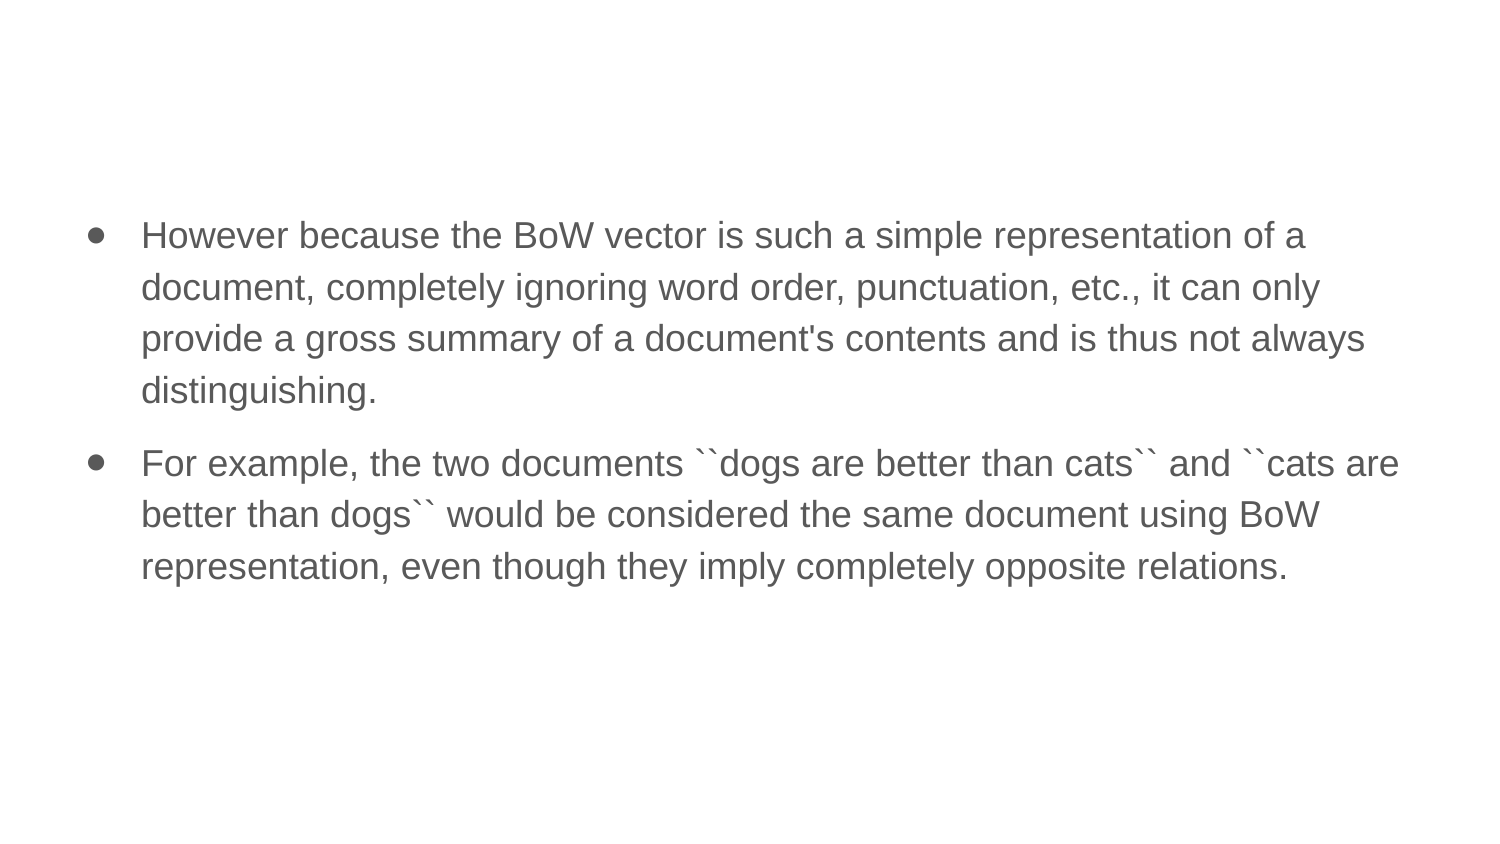

However because the BoW vector is such a simple representation of a document, completely ignoring word order, punctuation, etc., it can only provide a gross summary of a document's contents and is thus not always distinguishing.
For example, the two documents ``dogs are better than cats`` and ``cats are better than dogs`` would be considered the same document using BoW representation, even though they imply completely opposite relations.